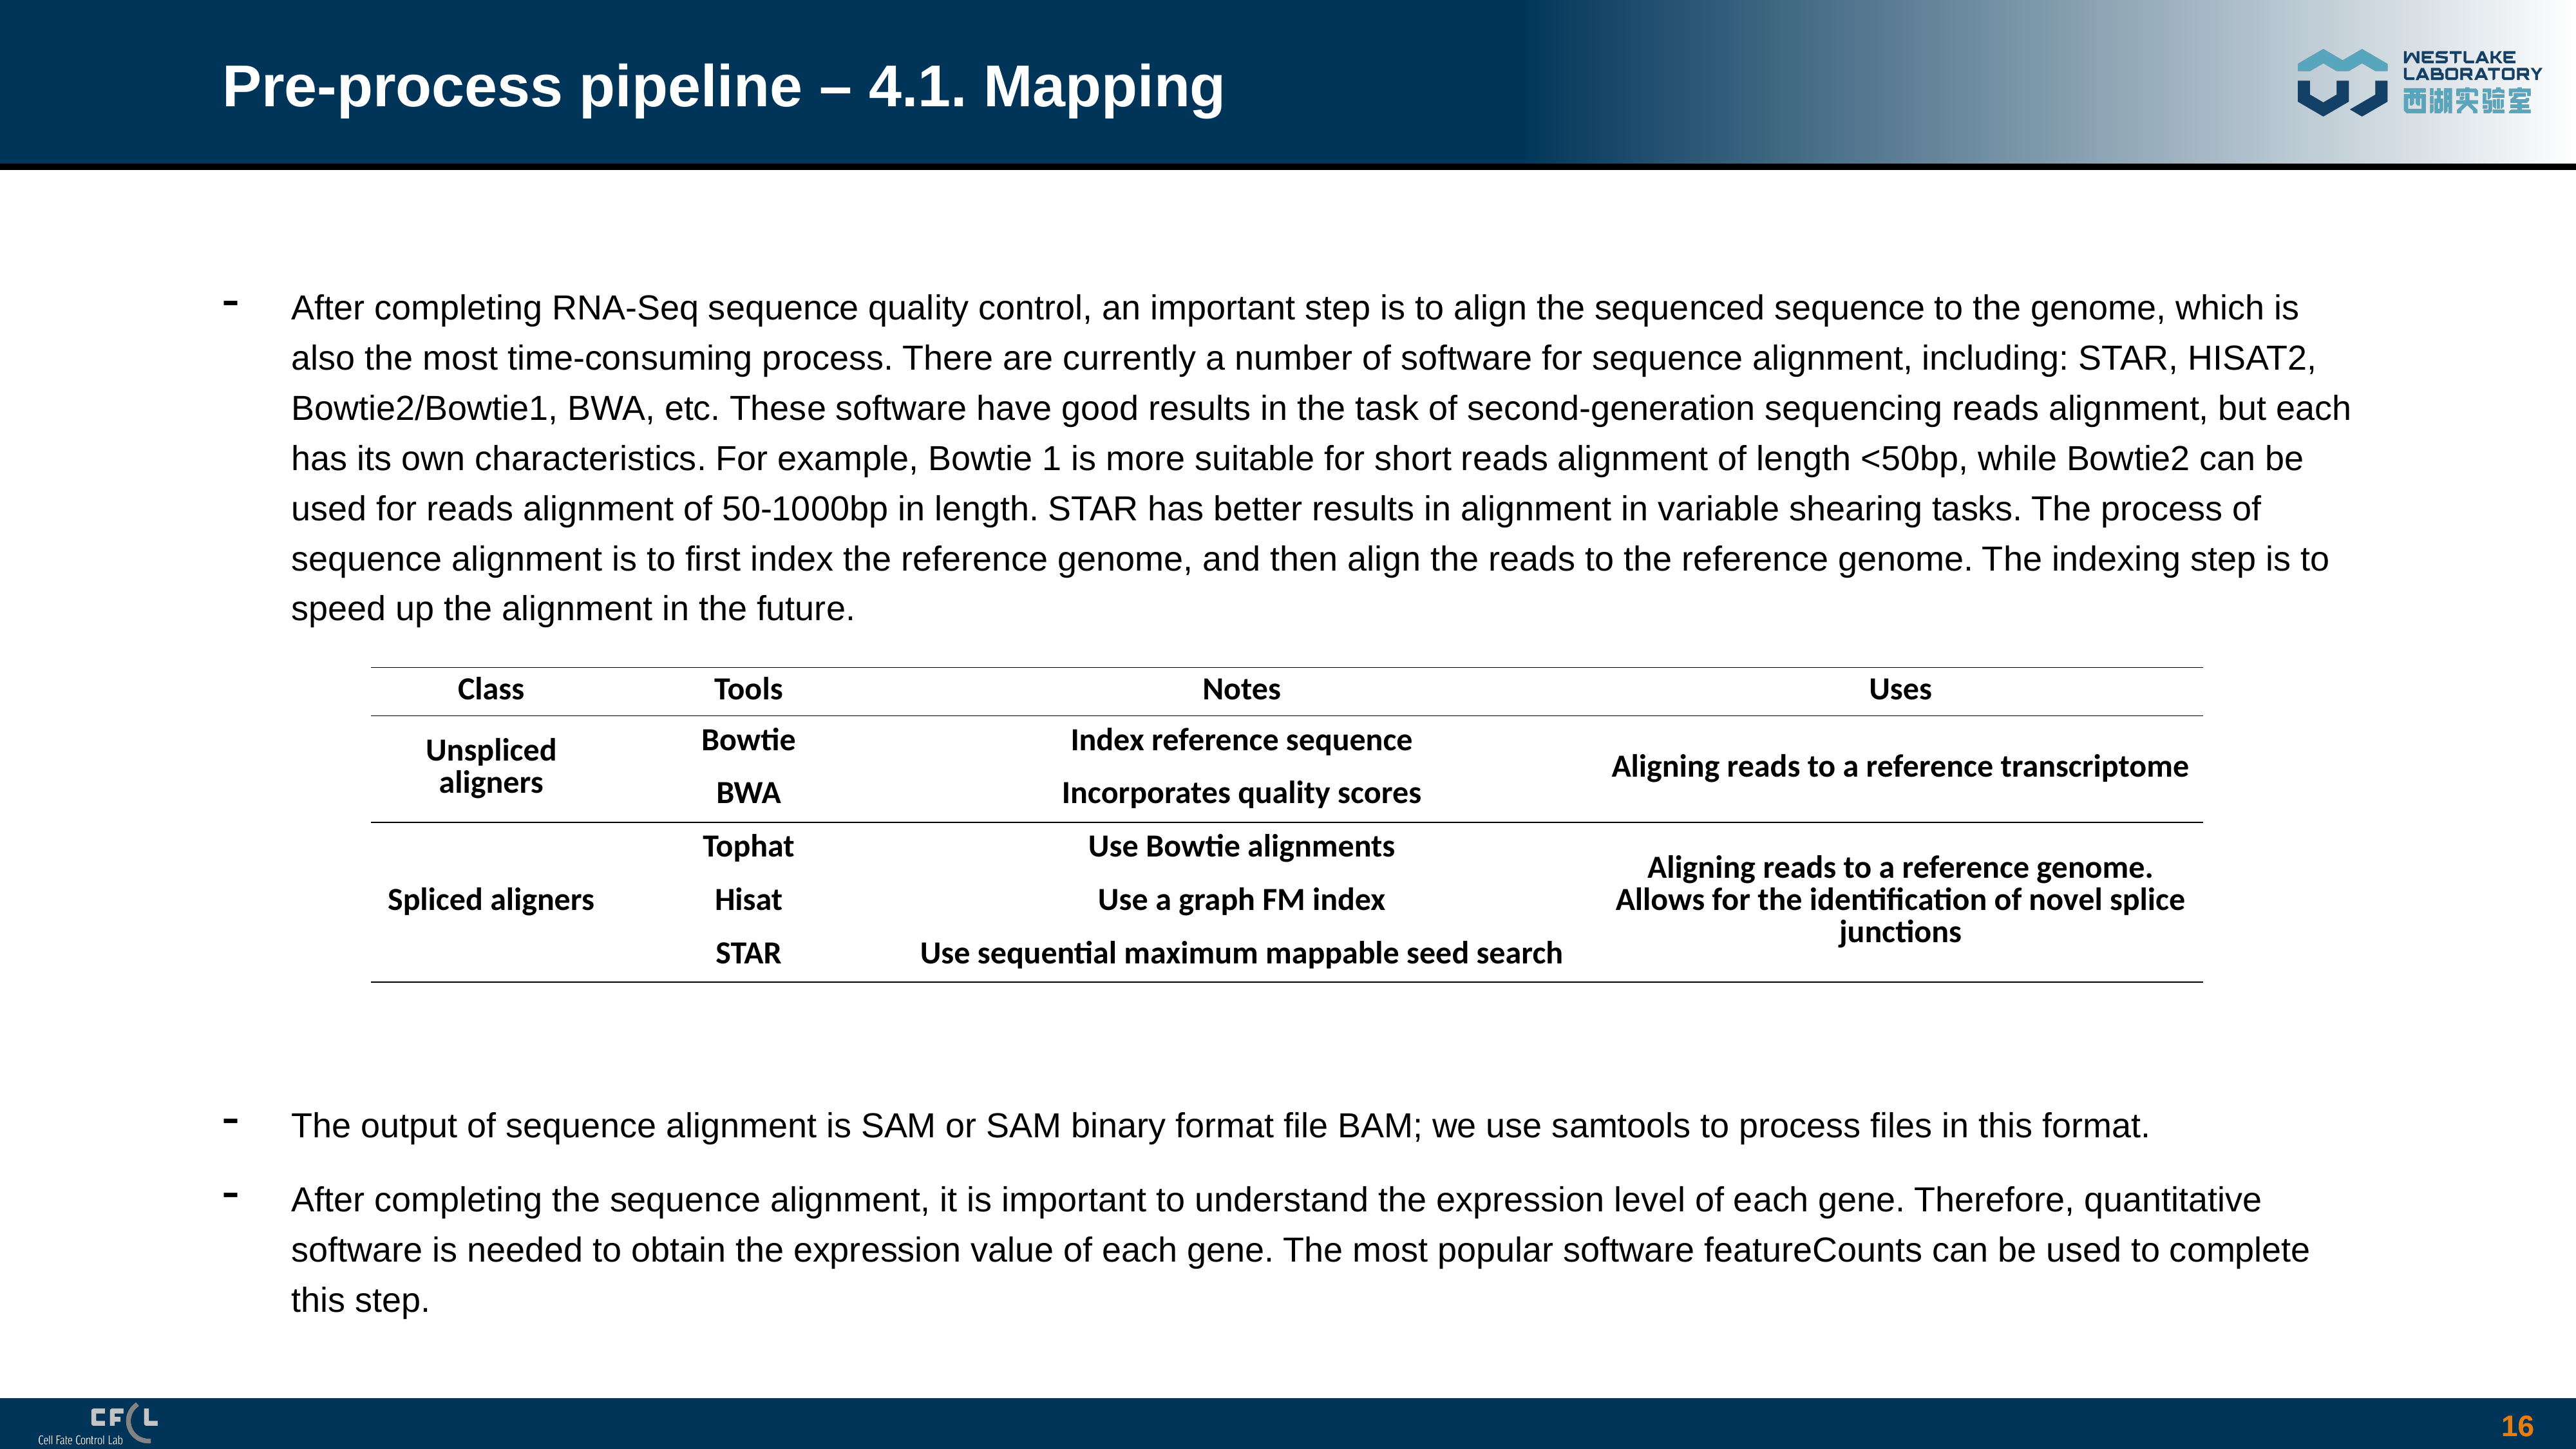

# Pre-process pipeline – 4.1. Mapping
After completing RNA-Seq sequence quality control, an important step is to align the sequenced sequence to the genome, which is also the most time-consuming process. There are currently a number of software for sequence alignment, including: STAR, HISAT2, Bowtie2/Bowtie1, BWA, etc. These software have good results in the task of second-generation sequencing reads alignment, but each has its own characteristics. For example, Bowtie 1 is more suitable for short reads alignment of length <50bp, while Bowtie2 can be used for reads alignment of 50-1000bp in length. STAR has better results in alignment in variable shearing tasks. The process of sequence alignment is to first index the reference genome, and then align the reads to the reference genome. The indexing step is to speed up the alignment in the future.

The output of sequence alignment is SAM or SAM binary format file BAM; we use samtools to process files in this format.
After completing the sequence alignment, it is important to understand the expression level of each gene. Therefore, quantitative software is needed to obtain the expression value of each gene. The most popular software featureCounts can be used to complete this step.
| Class | Tools | Notes | Uses |
| --- | --- | --- | --- |
| Unspliced aligners | Bowtie | Index reference sequence | Aligning reads to a reference transcriptome |
|  | BWA | Incorporates quality scores |  |
| Spliced aligners | Tophat | Use Bowtie alignments | Aligning reads to a reference genome. Allows for the identification of novel splice junctions |
|  | Hisat | Use a graph FM index |  |
|  | STAR | Use sequential maximum mappable seed search |  |
16
16